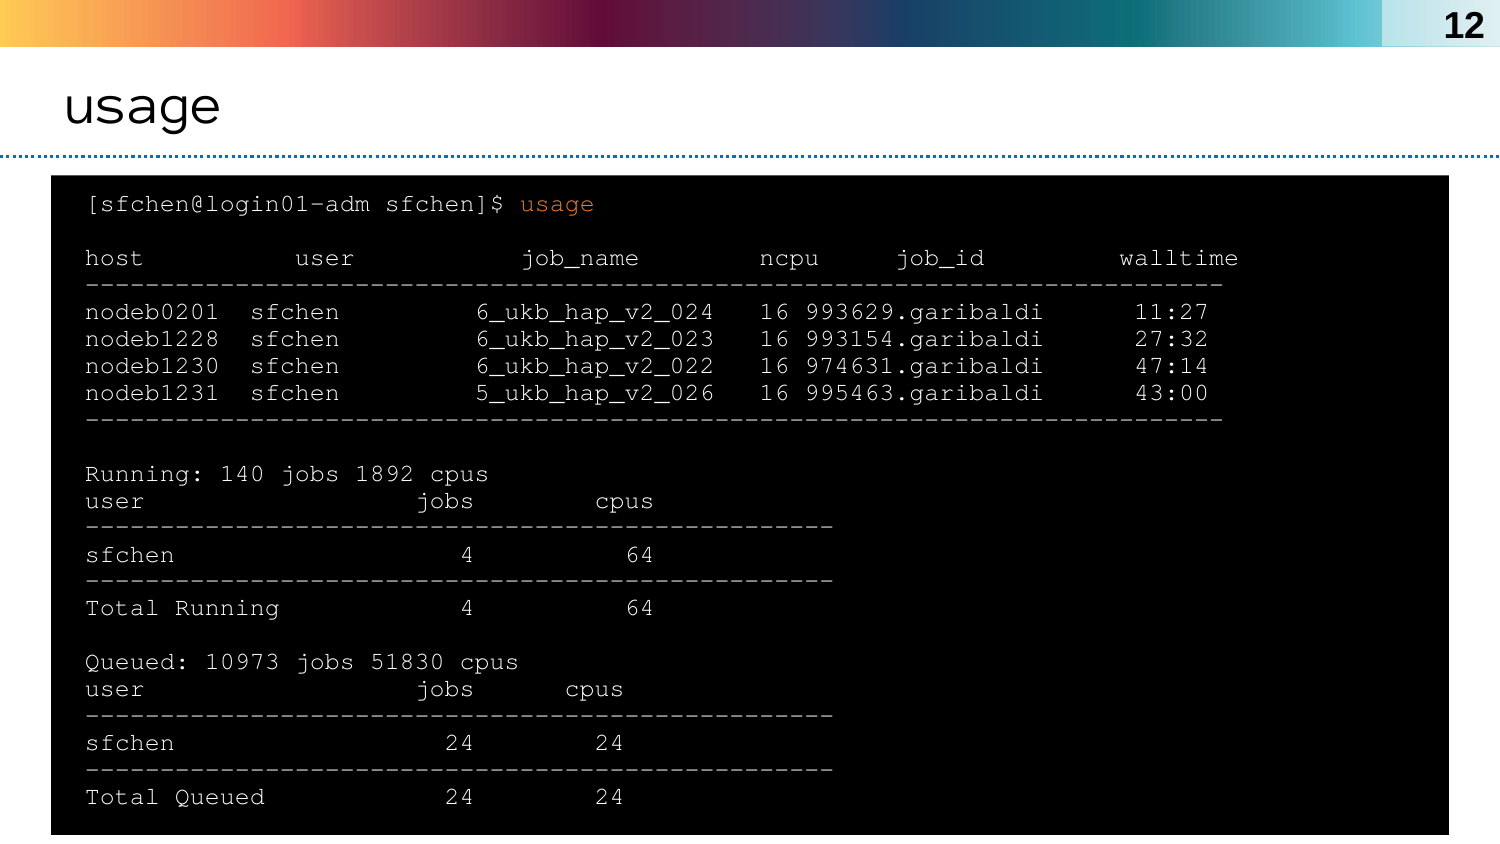

12
# usage
[sfchen@login01-adm sfchen]$ usage

host          user           job_name        ncpu     job_id         walltime
----------------------------------------------------------------------------
nodeb0201  sfchen         6_ukb_hap_v2_024   16 993629.garibaldi      11:27
nodeb1228  sfchen         6_ukb_hap_v2_023   16 993154.garibaldi      27:32
nodeb1230  sfchen         6_ukb_hap_v2_022   16 974631.garibaldi      47:14
nodeb1231  sfchen         5_ukb_hap_v2_026   16 995463.garibaldi      43:00
----------------------------------------------------------------------------

Running: 140 jobs 1892 cpus
user                  jobs        cpus
--------------------------------------------------
sfchen                   4          64
--------------------------------------------------
Total Running            4          64

Queued: 10973 jobs 51830 cpus
user                  jobs      cpus
--------------------------------------------------
sfchen                  24        24
--------------------------------------------------
Total Queued            24        24